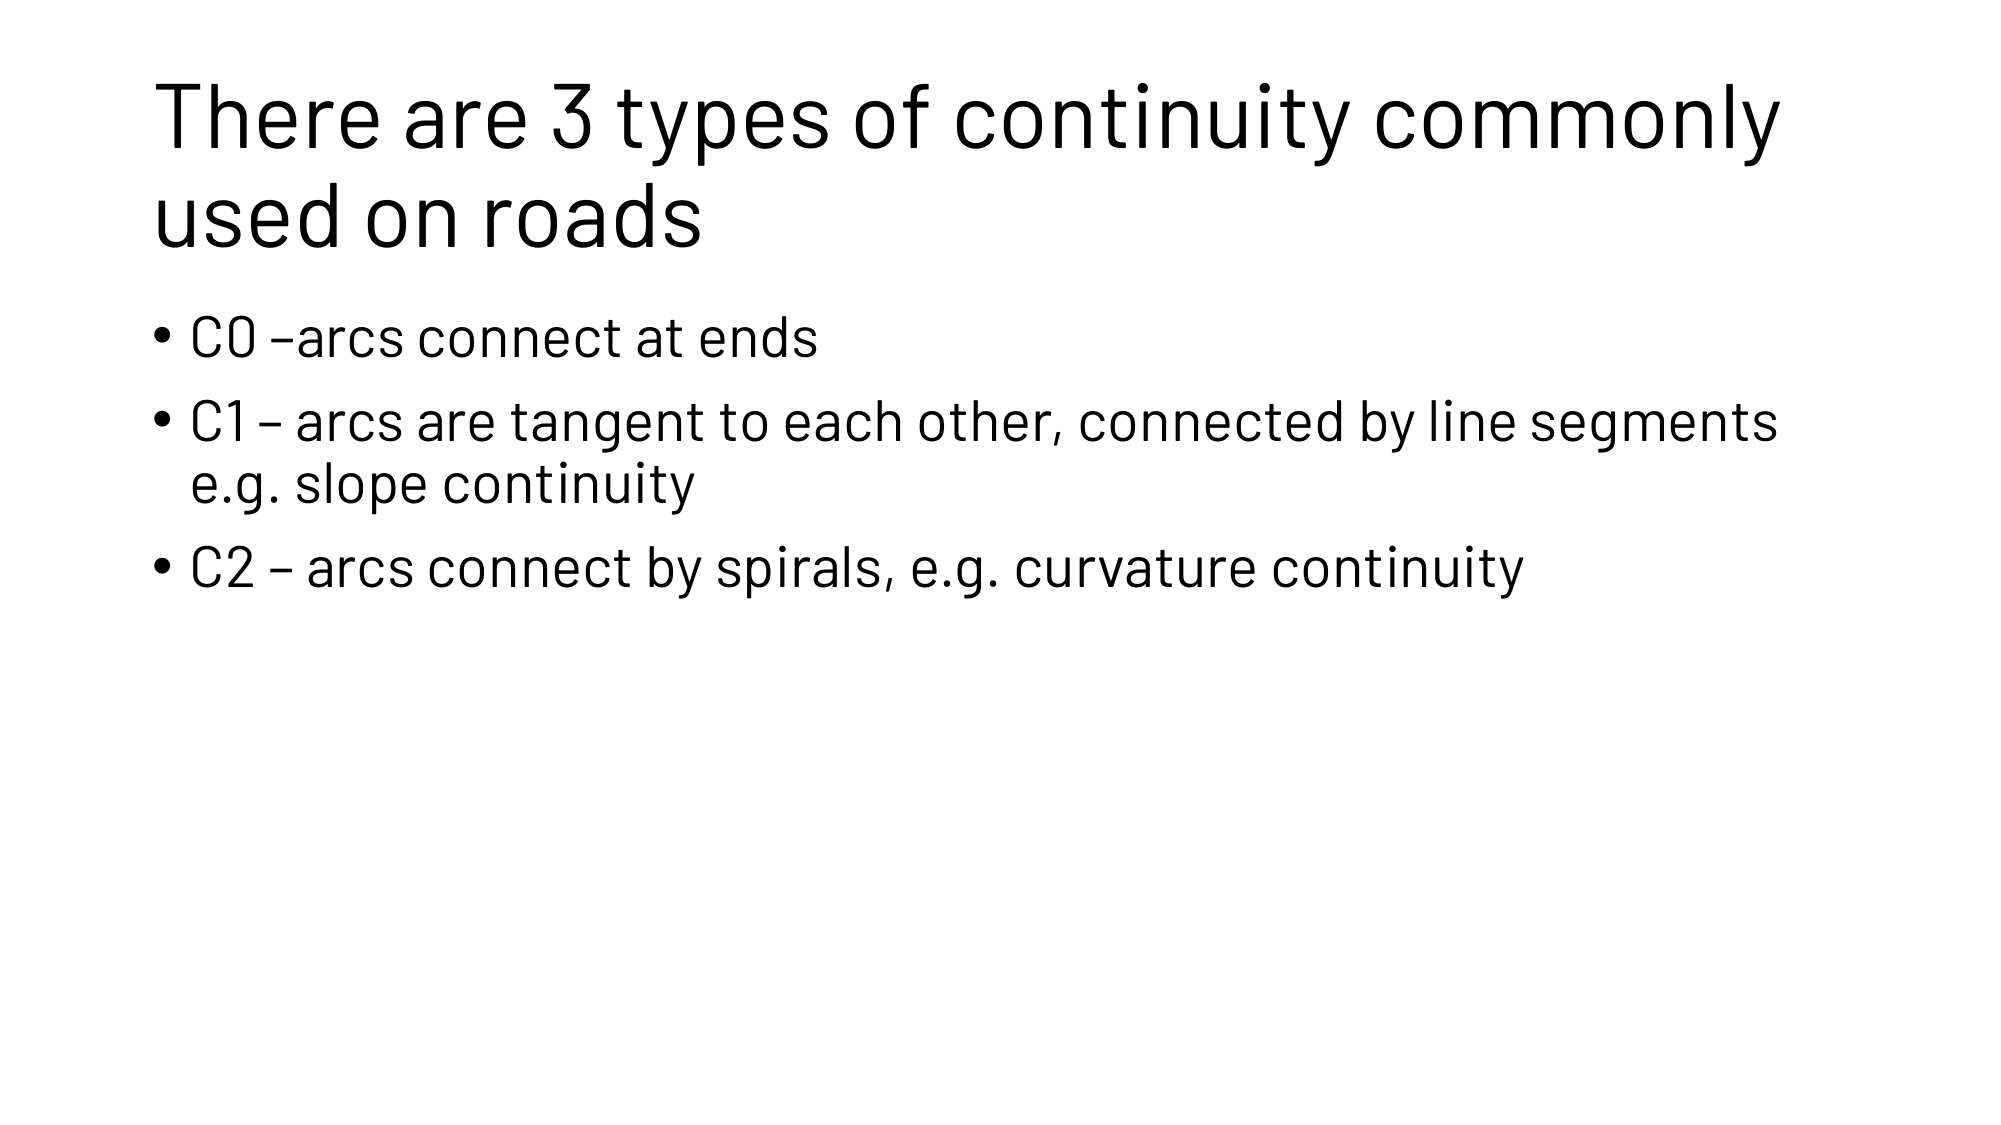

# There are 3 types of continuity commonly used on roads
C0 –arcs connect at ends
C1 – arcs are tangent to each other, connected by line segments e.g. slope continuity
C2 – arcs connect by spirals, e.g. curvature continuity